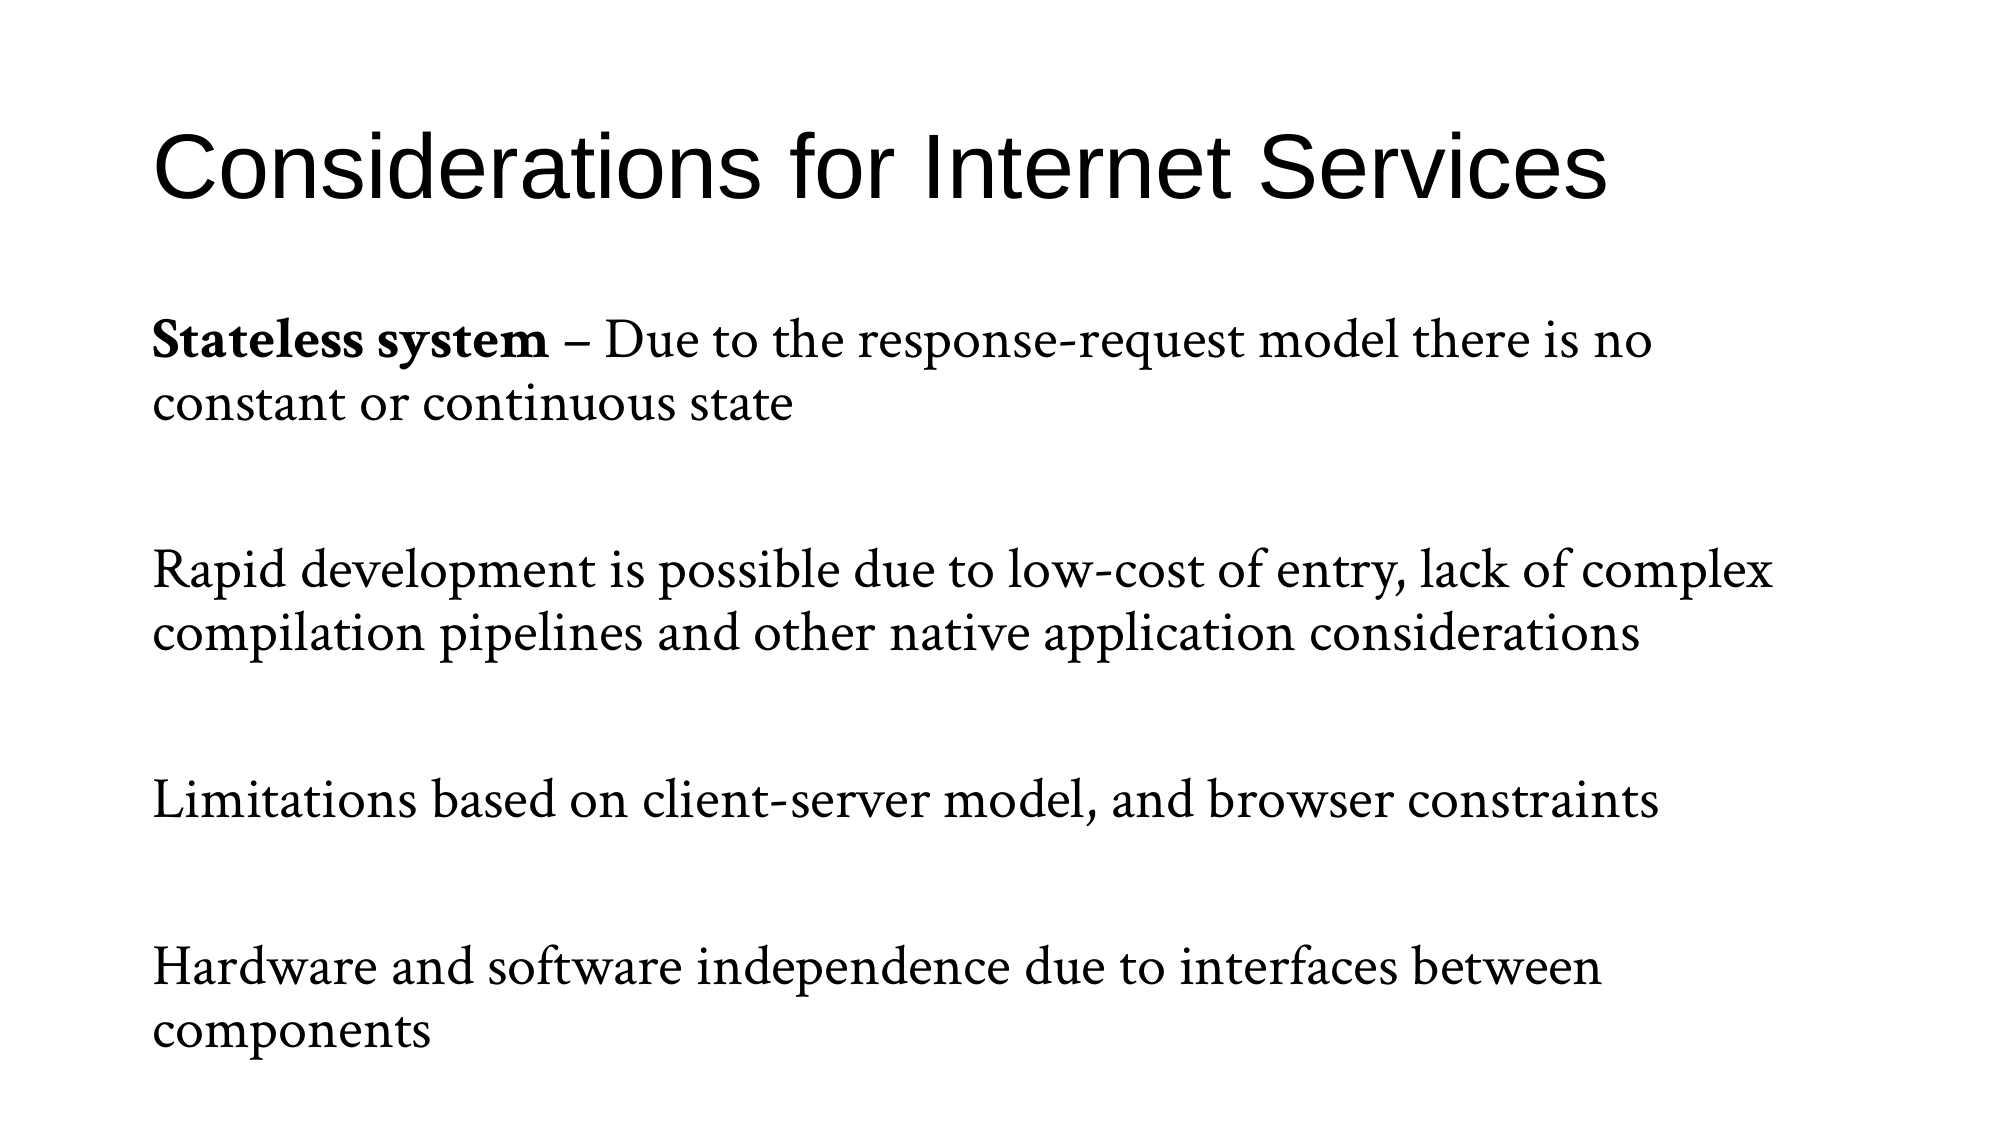

# Considerations for Internet Services
Stateless system – Due to the response-request model there is no constant or continuous state

Rapid development is possible due to low-cost of entry, lack of complex compilation pipelines and other native application considerations

Limitations based on client-server model, and browser constraints

Hardware and software independence due to interfaces between components